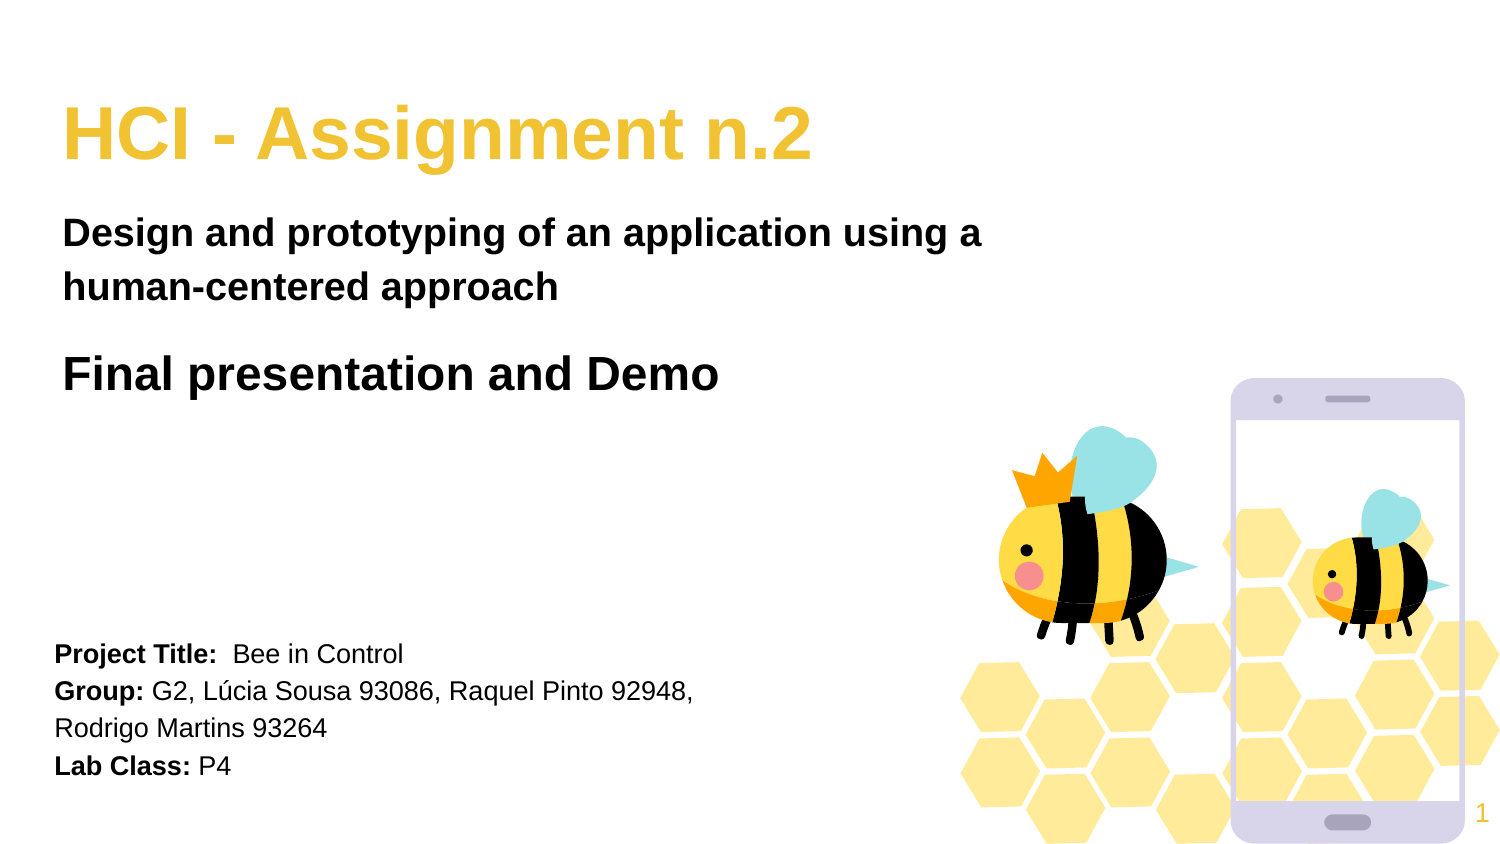

HCI - Assignment n.2
Design and prototyping of an application using a human-centered approach
Final presentation and Demo

Project Title:  Bee in Control
Group: G2, Lúcia Sousa 93086, Raquel Pinto 92948, Rodrigo Martins 93264
Lab Class: P4
1